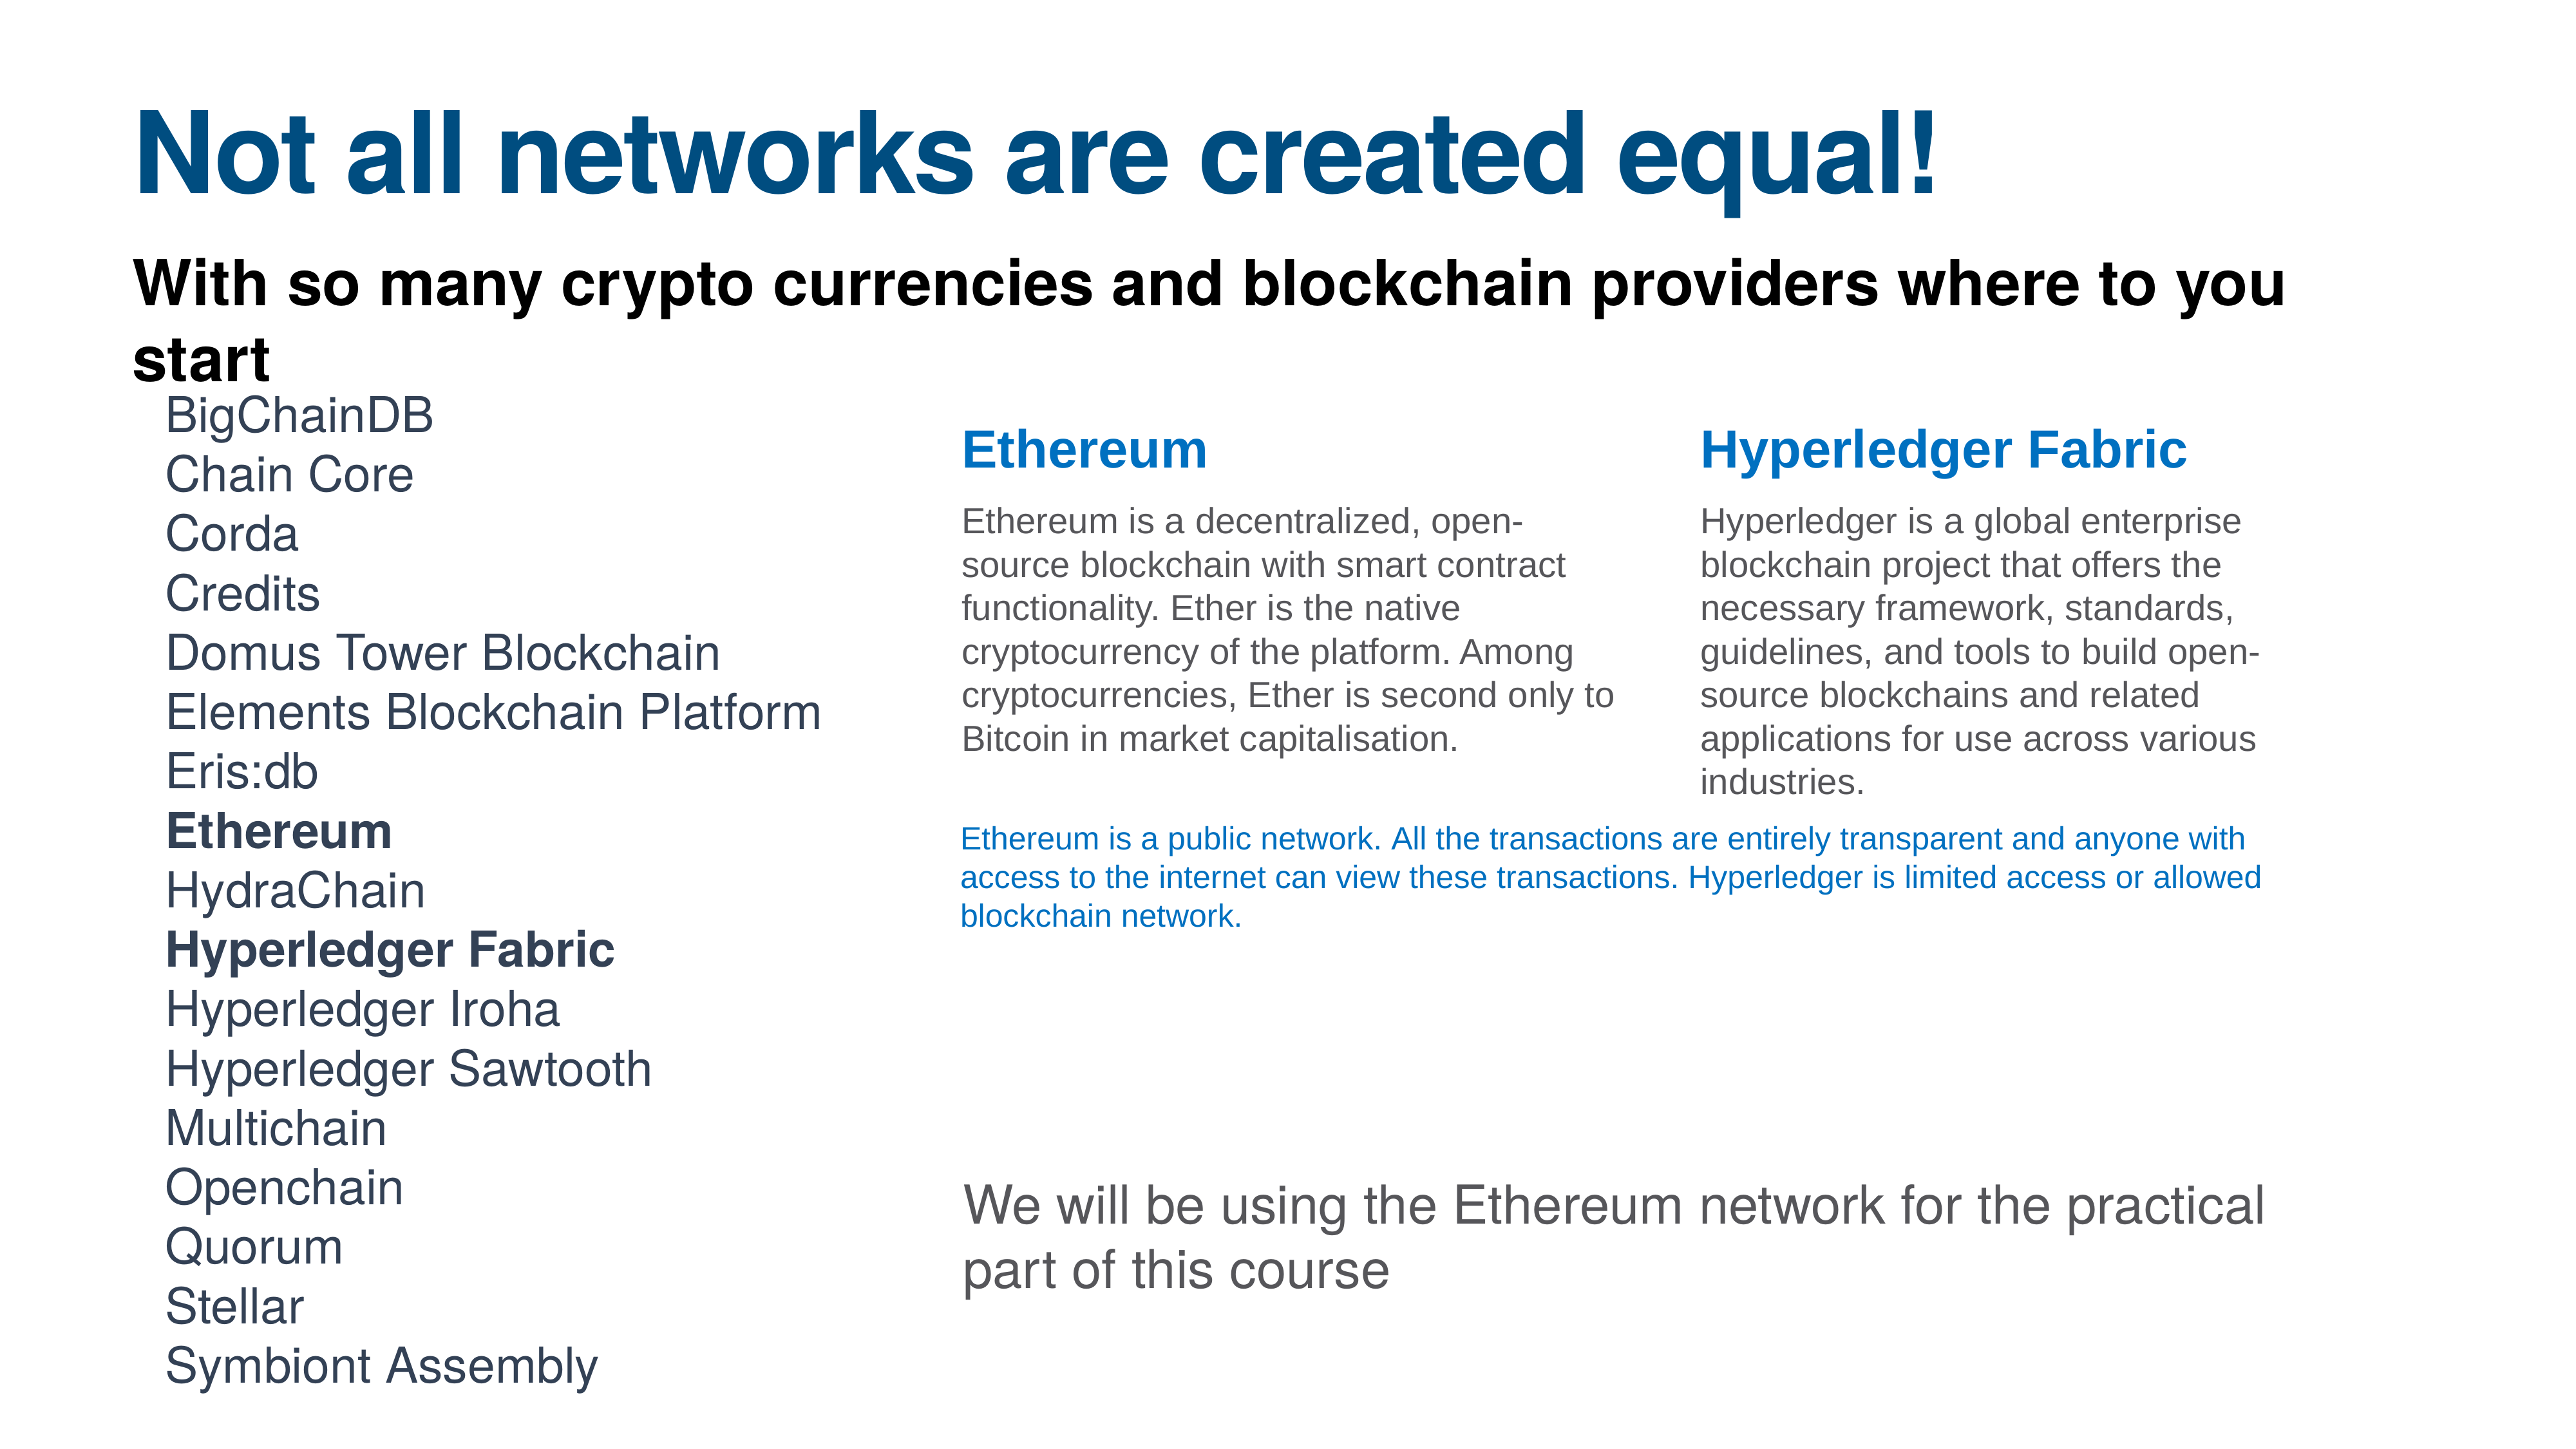

# Not all networks are created equal!
With so many crypto currencies and blockchain providers where to you start
BigChainDB
Chain Core
Corda
Credits
Domus Tower Blockchain
Elements Blockchain Platform
Eris:db
Ethereum
HydraChain
Hyperledger Fabric
Hyperledger Iroha
Hyperledger Sawtooth
Multichain
Openchain
Quorum
Stellar
Symbiont Assembly
Ethereum

Ethereum is a decentralized, open-source blockchain with smart contract functionality. Ether is the native cryptocurrency of the platform. Among cryptocurrencies, Ether is second only to Bitcoin in market capitalisation.
Hyperledger Fabric

Hyperledger is a global enterprise blockchain project that offers the necessary framework, standards, guidelines, and tools to build open-source blockchains and related applications for use across various industries.
Ethereum is a public network. All the transactions are entirely transparent and anyone with access to the internet can view these transactions. Hyperledger is limited access or allowed blockchain network.
We will be using the Ethereum network for the practical part of this course